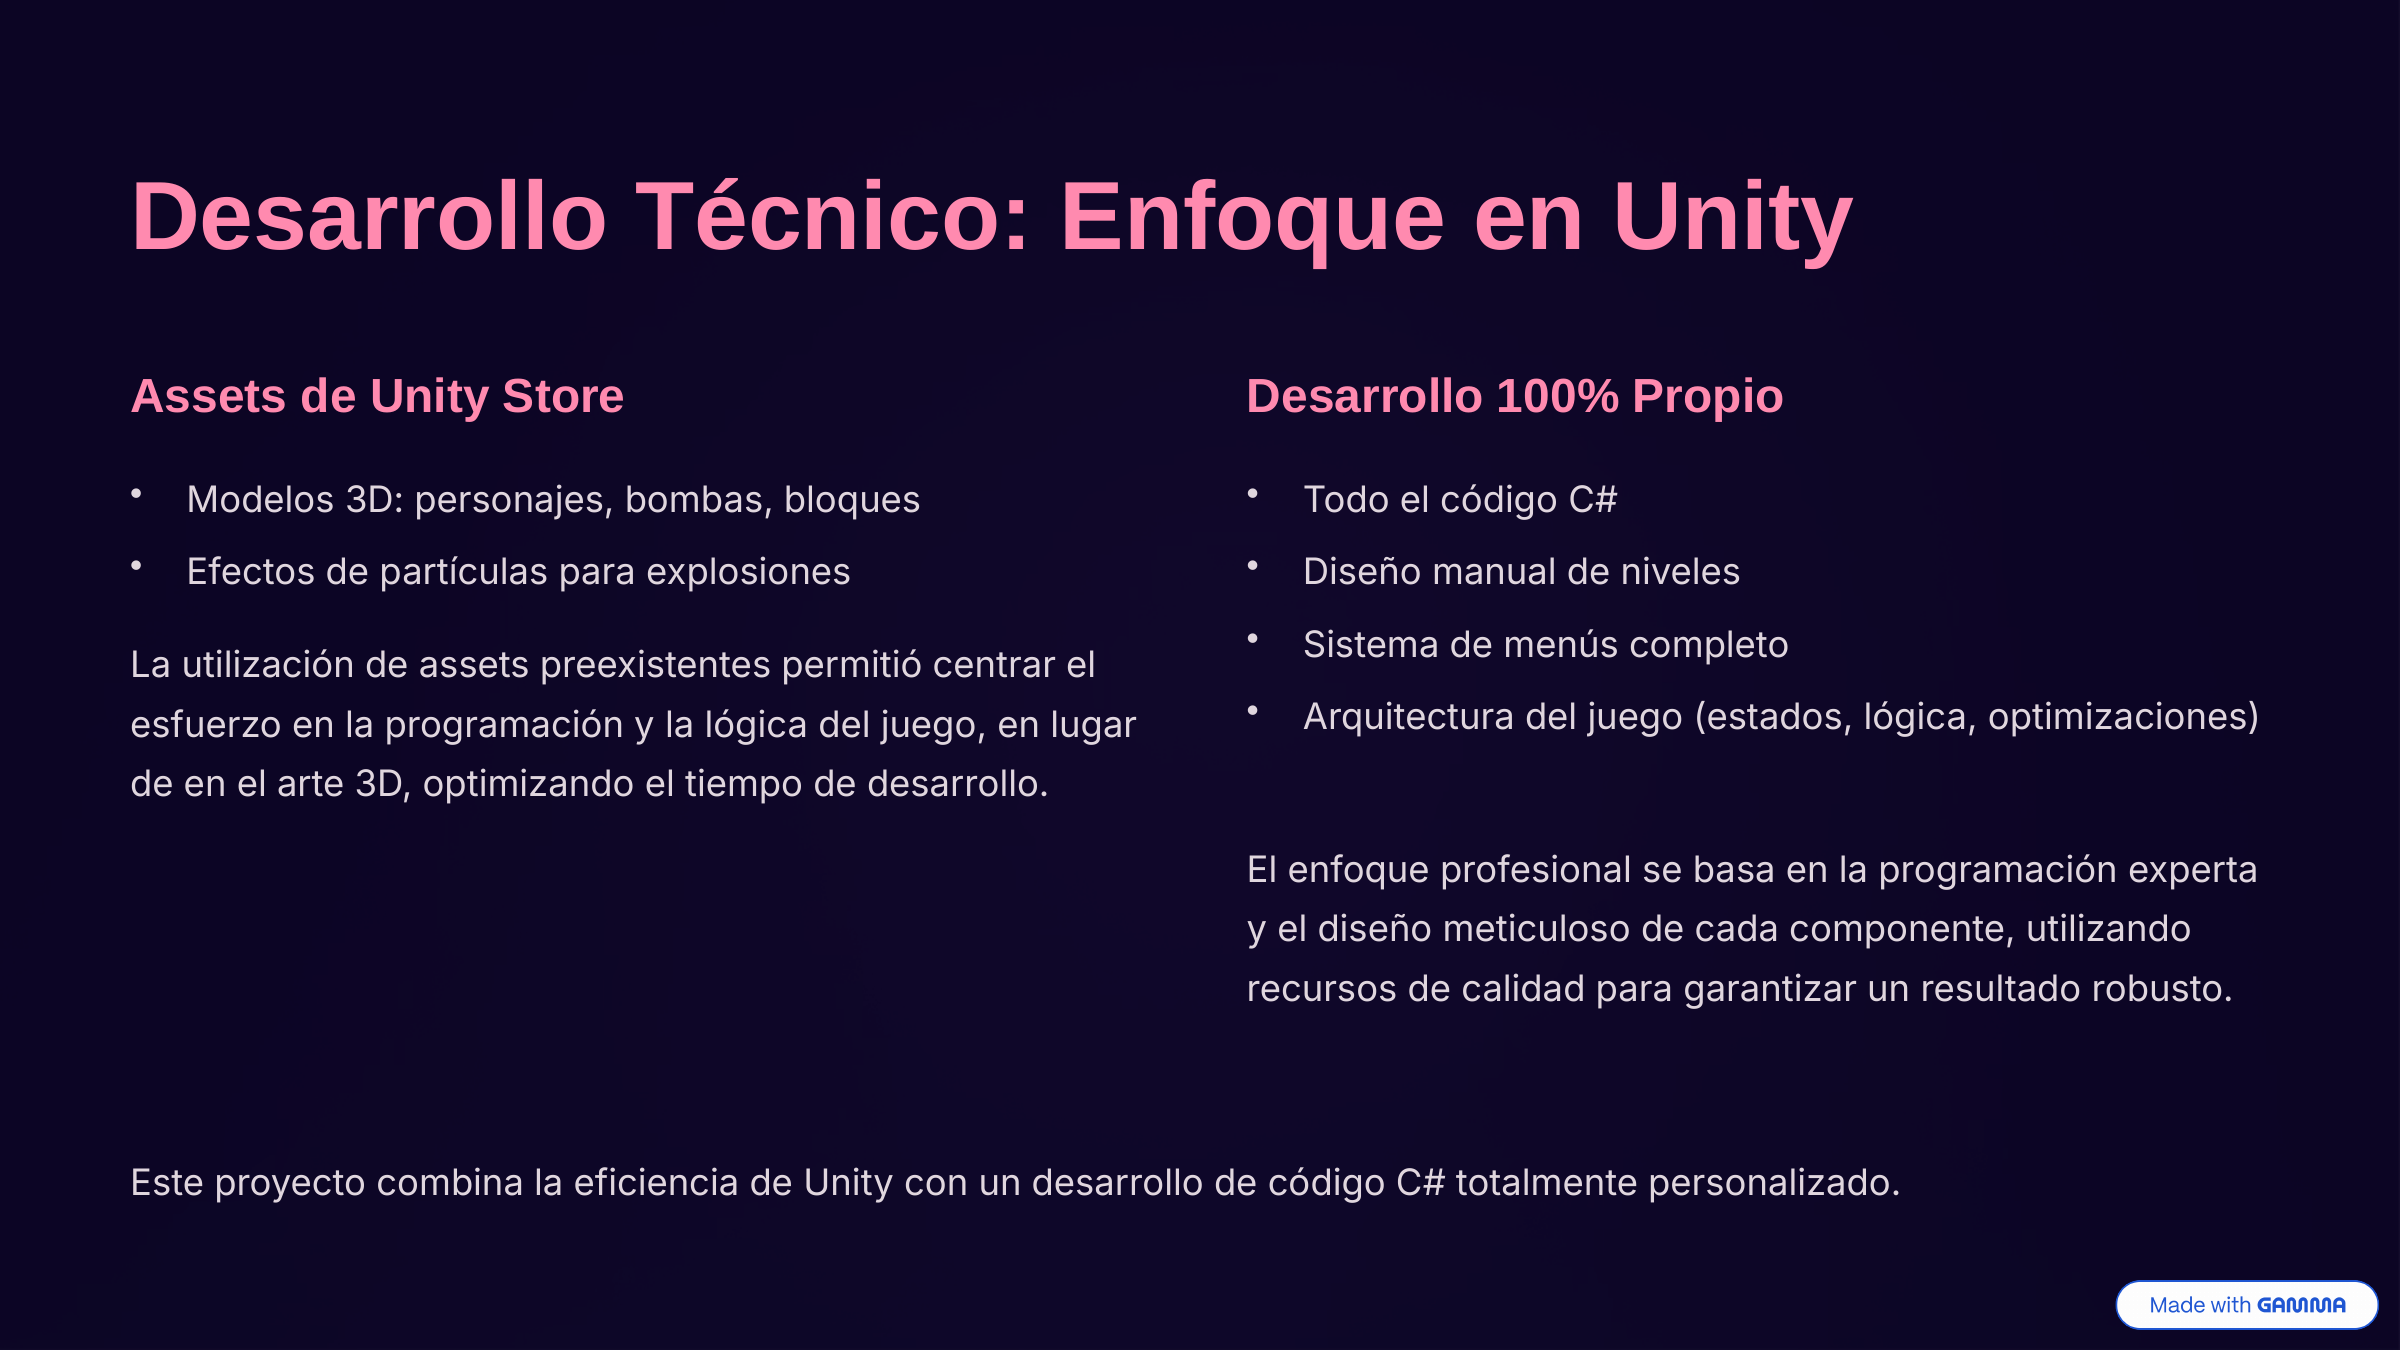

Desarrollo Técnico: Enfoque en Unity
Assets de Unity Store
Desarrollo 100% Propio
Modelos 3D: personajes, bombas, bloques
Todo el código C#
Efectos de partículas para explosiones
Diseño manual de niveles
Sistema de menús completo
La utilización de assets preexistentes permitió centrar el esfuerzo en la programación y la lógica del juego, en lugar de en el arte 3D, optimizando el tiempo de desarrollo.
Arquitectura del juego (estados, lógica, optimizaciones)
El enfoque profesional se basa en la programación experta y el diseño meticuloso de cada componente, utilizando recursos de calidad para garantizar un resultado robusto.
Este proyecto combina la eficiencia de Unity con un desarrollo de código C# totalmente personalizado.